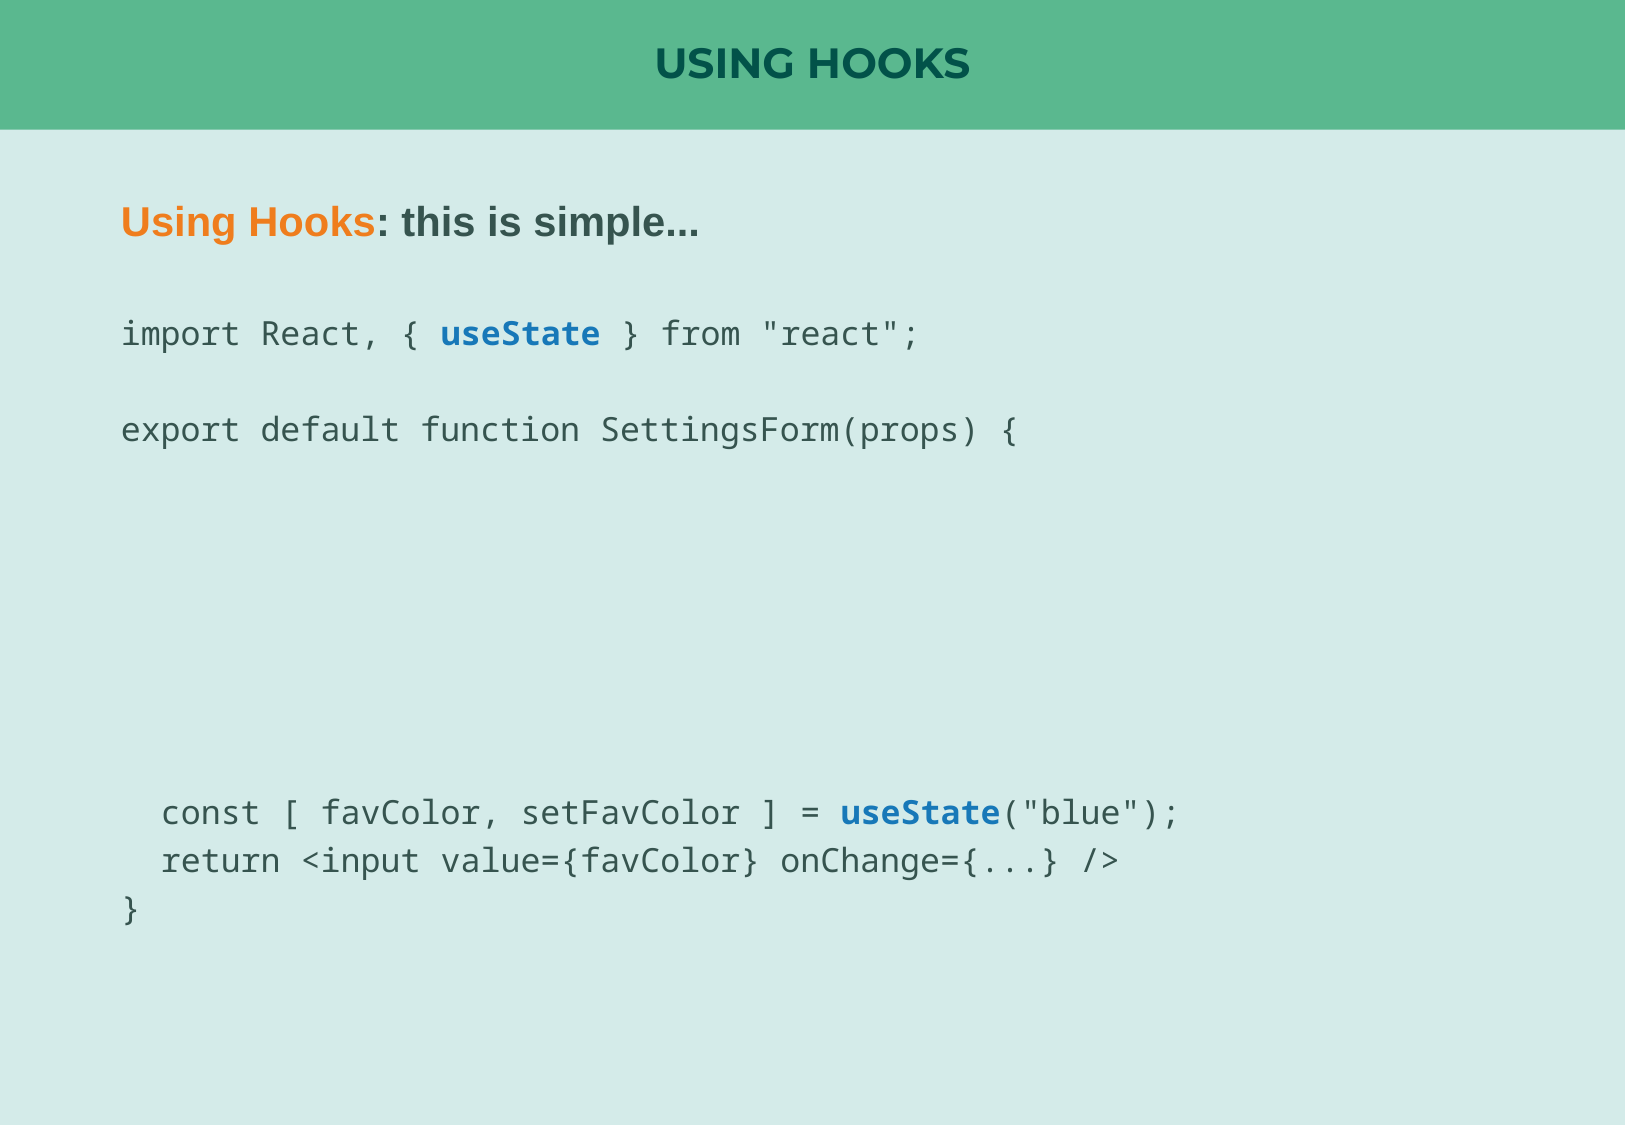

# Using hooks
Using Hooks: this is simple...

import React, { useState } from "react";

export default function SettingsForm(props) {

  const [ favColor, setFavColor ] = useState("blue");
  return <input value={favColor} onChange={...} />
}